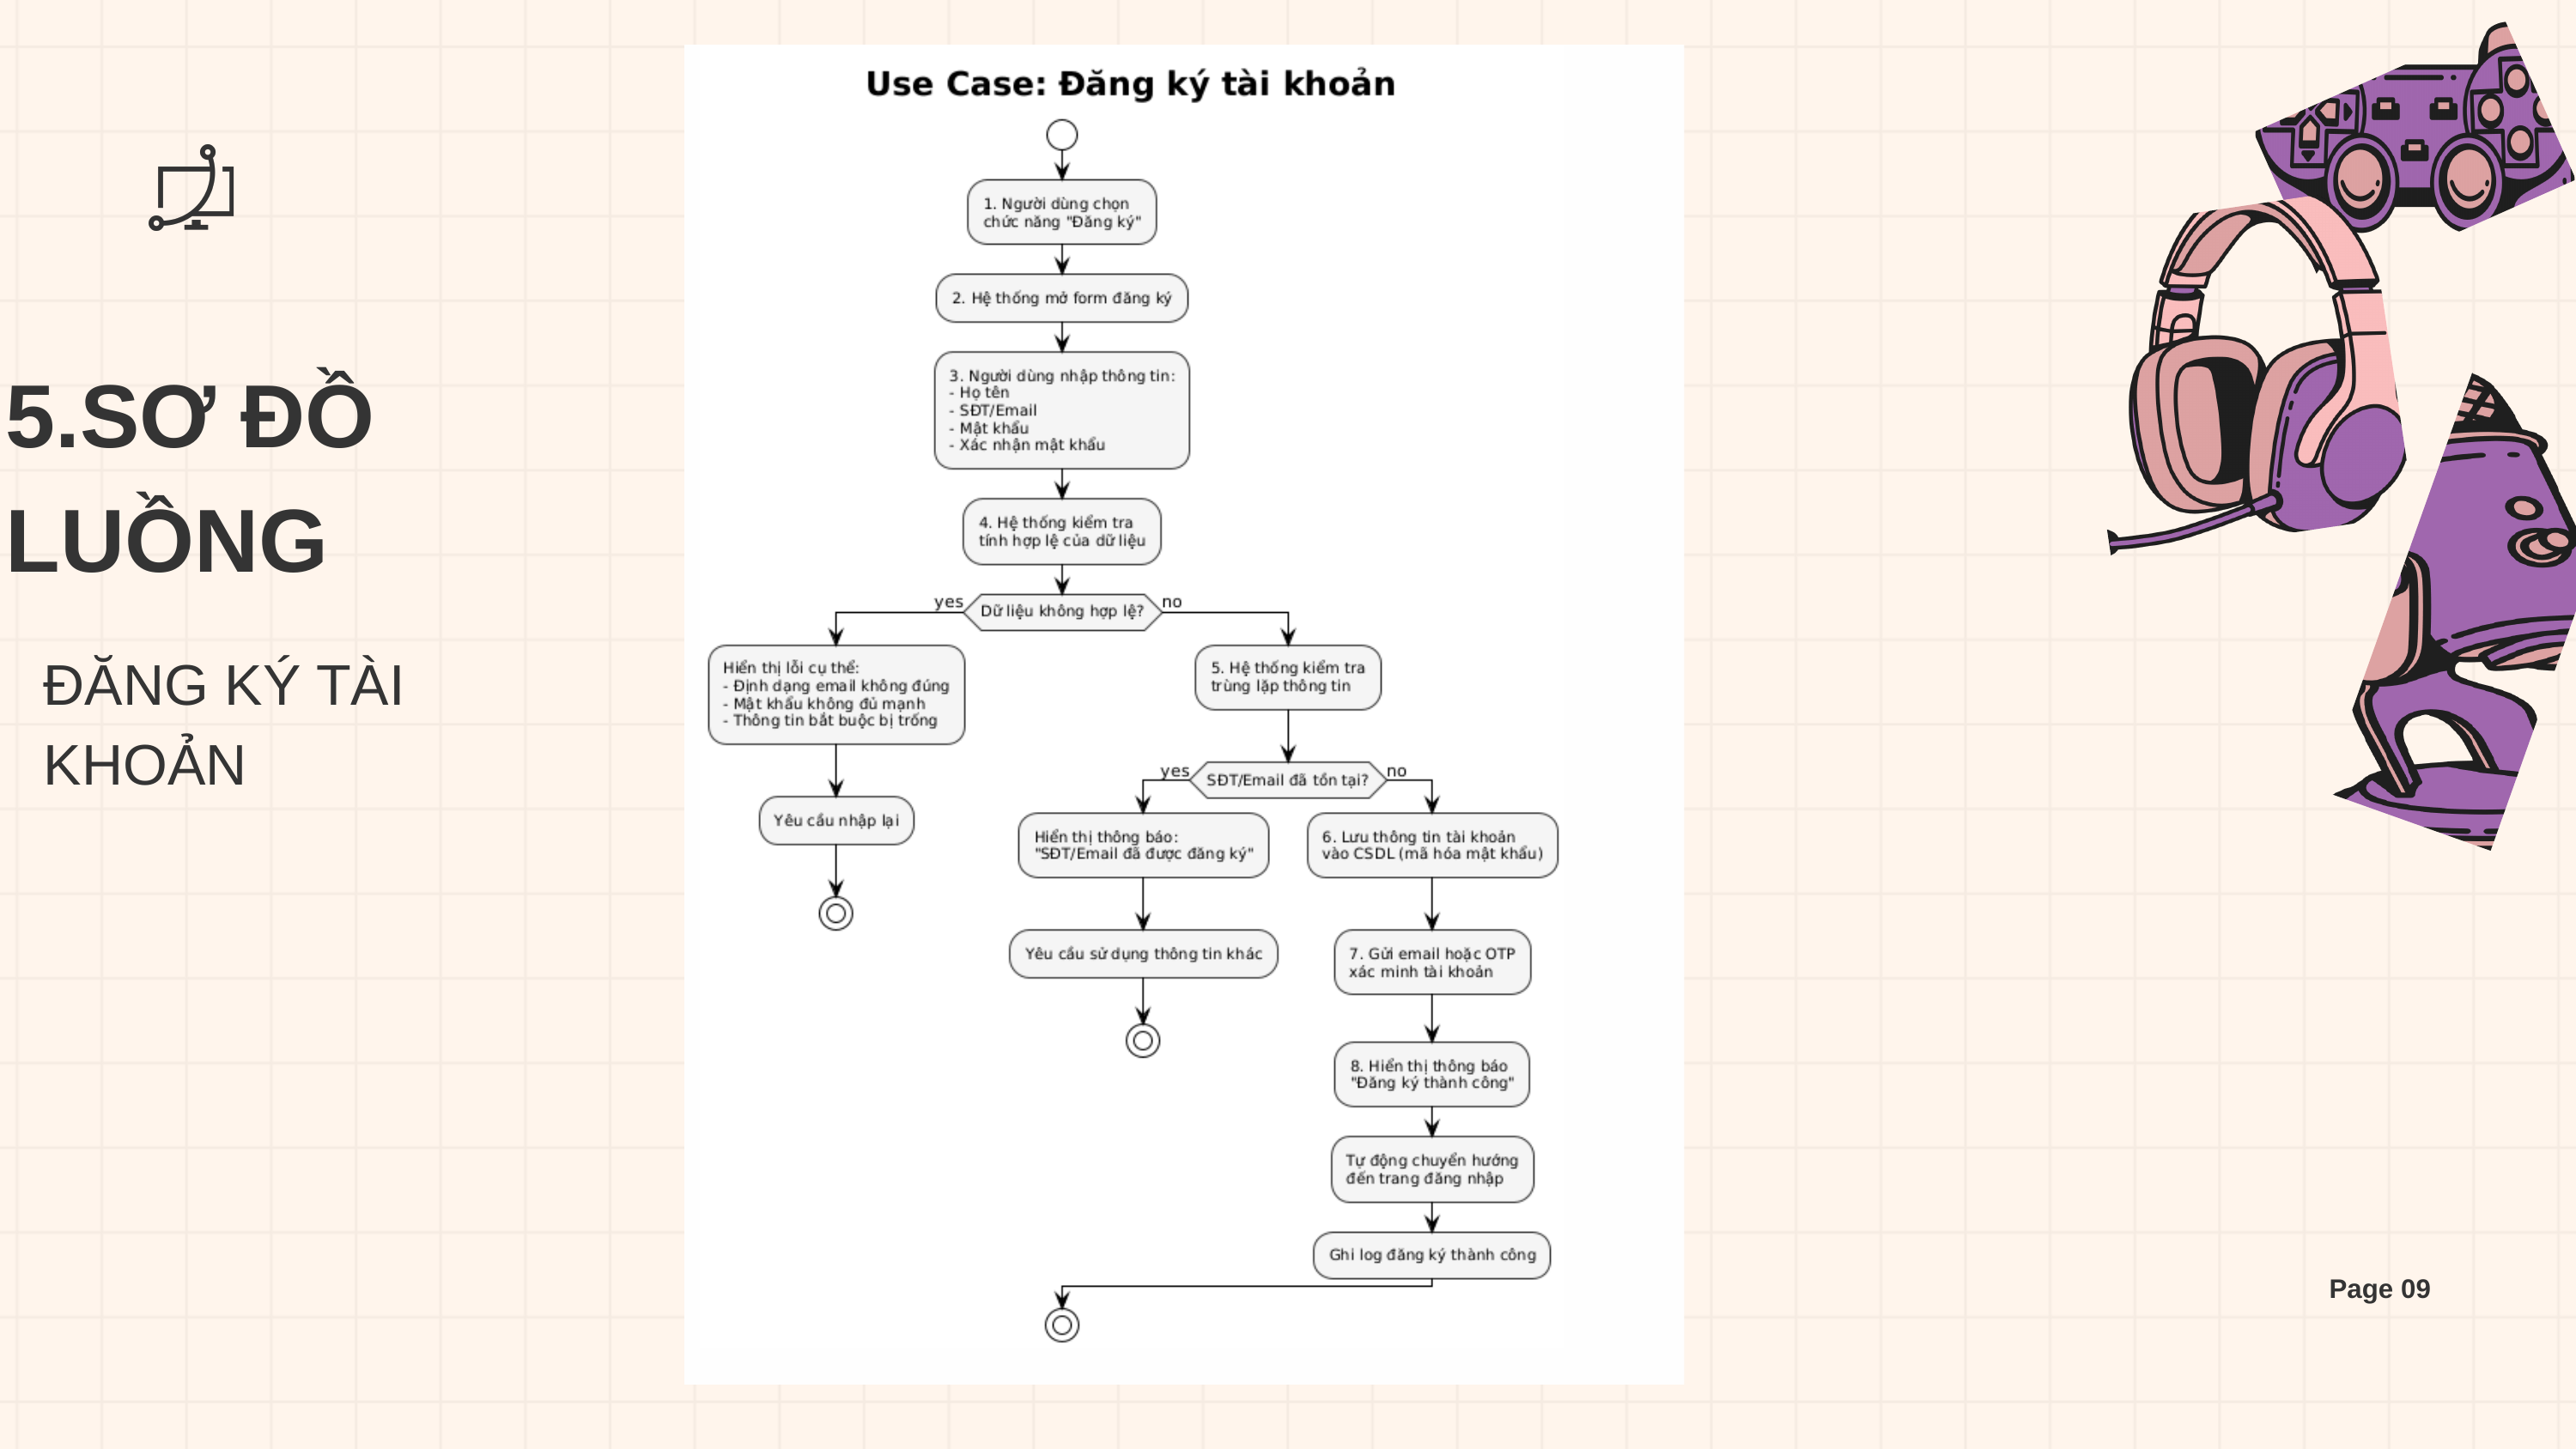

5.SƠ ĐỒ LUỒNG

ĐĂNG KÝ TÀI KHOẢN
Page 09